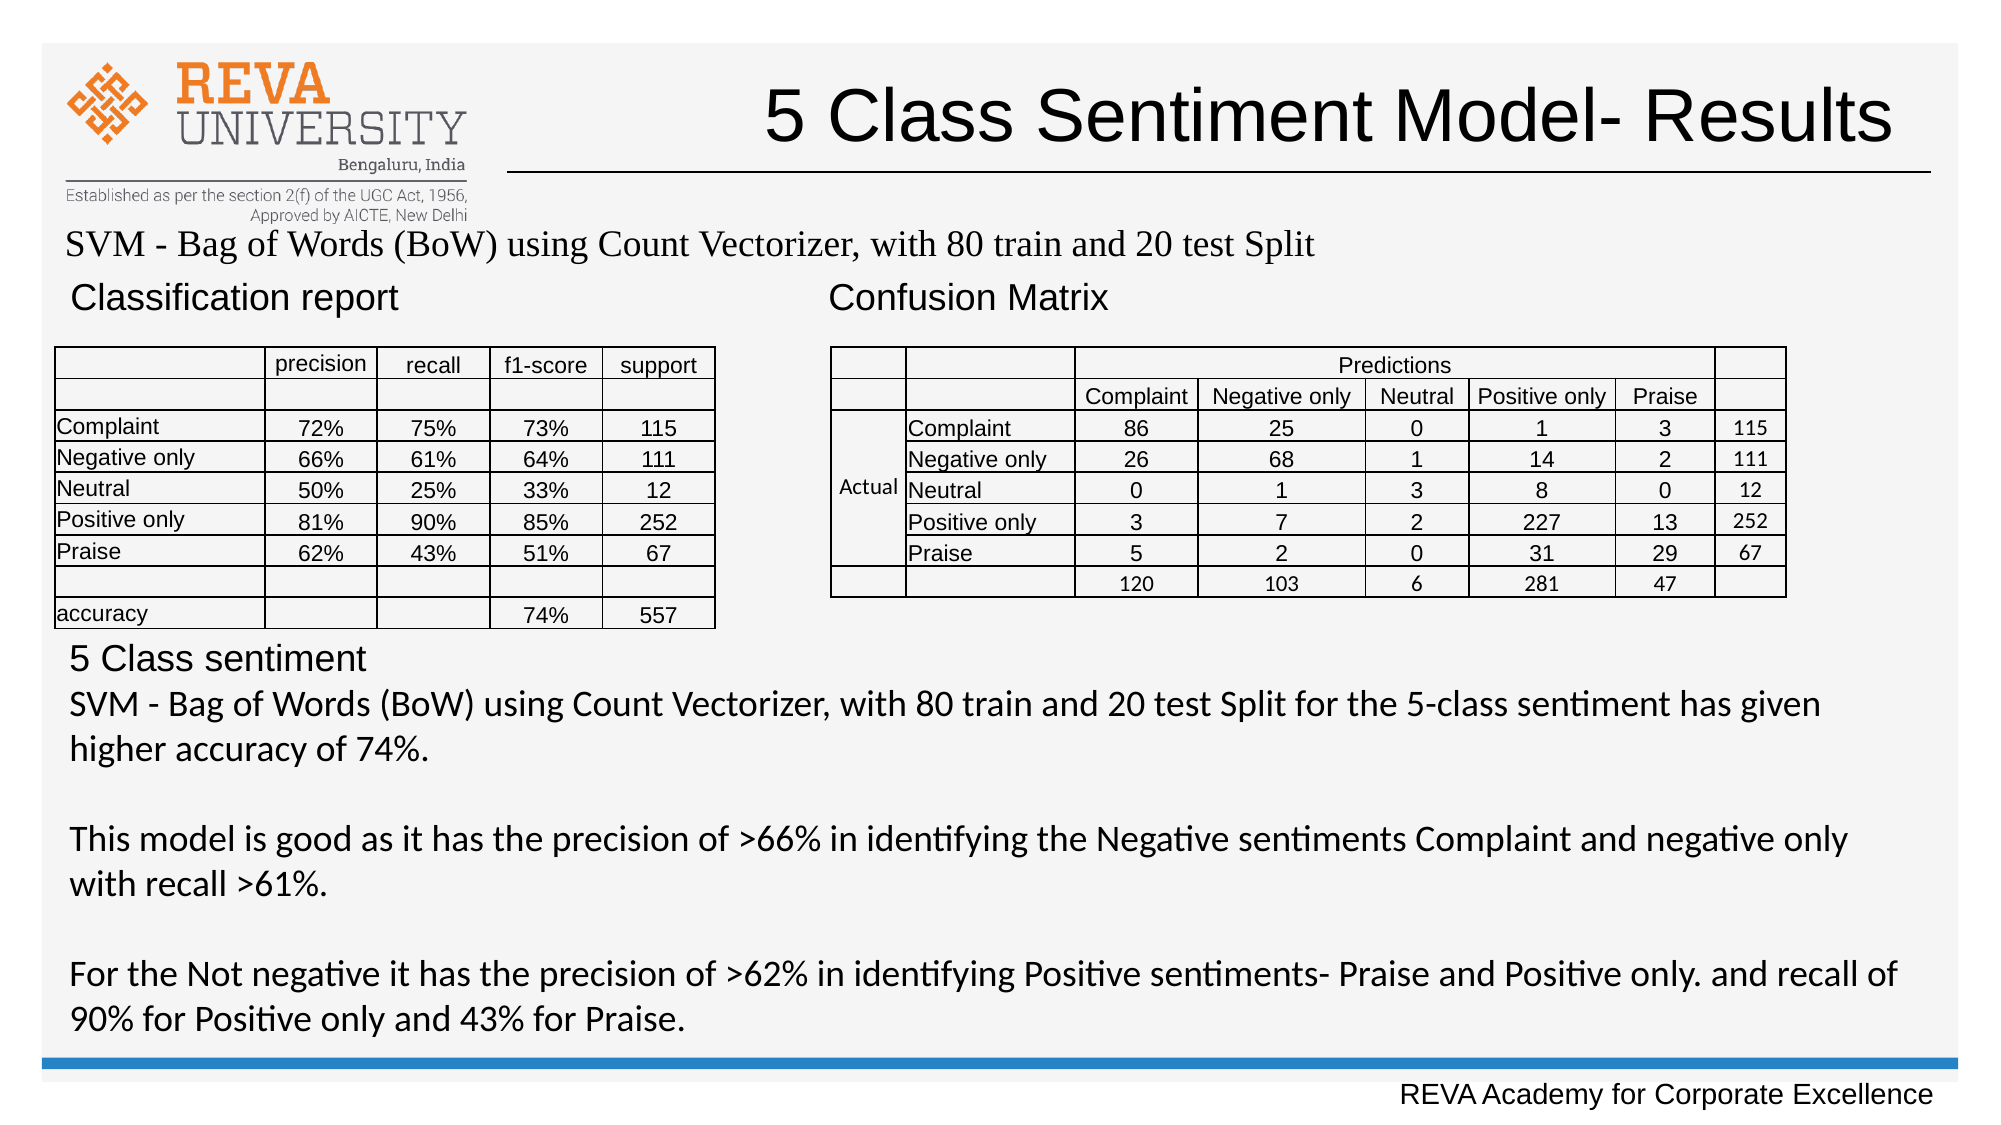

# 5 Class Sentiment Model- Results
SVM - Bag of Words (BoW) using Count Vectorizer, with 80 train and 20 test Split
Classification report
Confusion Matrix
|  | precision | recall | f1-score | support |
| --- | --- | --- | --- | --- |
|  |  |  |  |  |
| Complaint | 72% | 75% | 73% | 115 |
| Negative only | 66% | 61% | 64% | 111 |
| Neutral | 50% | 25% | 33% | 12 |
| Positive only | 81% | 90% | 85% | 252 |
| Praise | 62% | 43% | 51% | 67 |
|  |  |  |  |  |
| accuracy |  |  | 74% | 557 |
|  |  | Predictions |  |  |  |  |  |
| --- | --- | --- | --- | --- | --- | --- | --- |
|  |  | Complaint | Negative only | Neutral | Positive only | Praise |  |
| Actual | Complaint | 86 | 25 | 0 | 1 | 3 | 115 |
|  | Negative only | 26 | 68 | 1 | 14 | 2 | 111 |
|  | Neutral | 0 | 1 | 3 | 8 | 0 | 12 |
|  | Positive only | 3 | 7 | 2 | 227 | 13 | 252 |
|  | Praise | 5 | 2 | 0 | 31 | 29 | 67 |
|  |  | 120 | 103 | 6 | 281 | 47 |  |
5 Class sentiment
SVM - Bag of Words (BoW) using Count Vectorizer, with 80 train and 20 test Split for the 5-class sentiment has given higher accuracy of 74%.

This model is good as it has the precision of >66% in identifying the Negative sentiments Complaint and negative only with recall >61%.

For the Not negative it has the precision of >62% in identifying Positive sentiments- Praise and Positive only. and recall of 90% for Positive only and 43% for Praise.